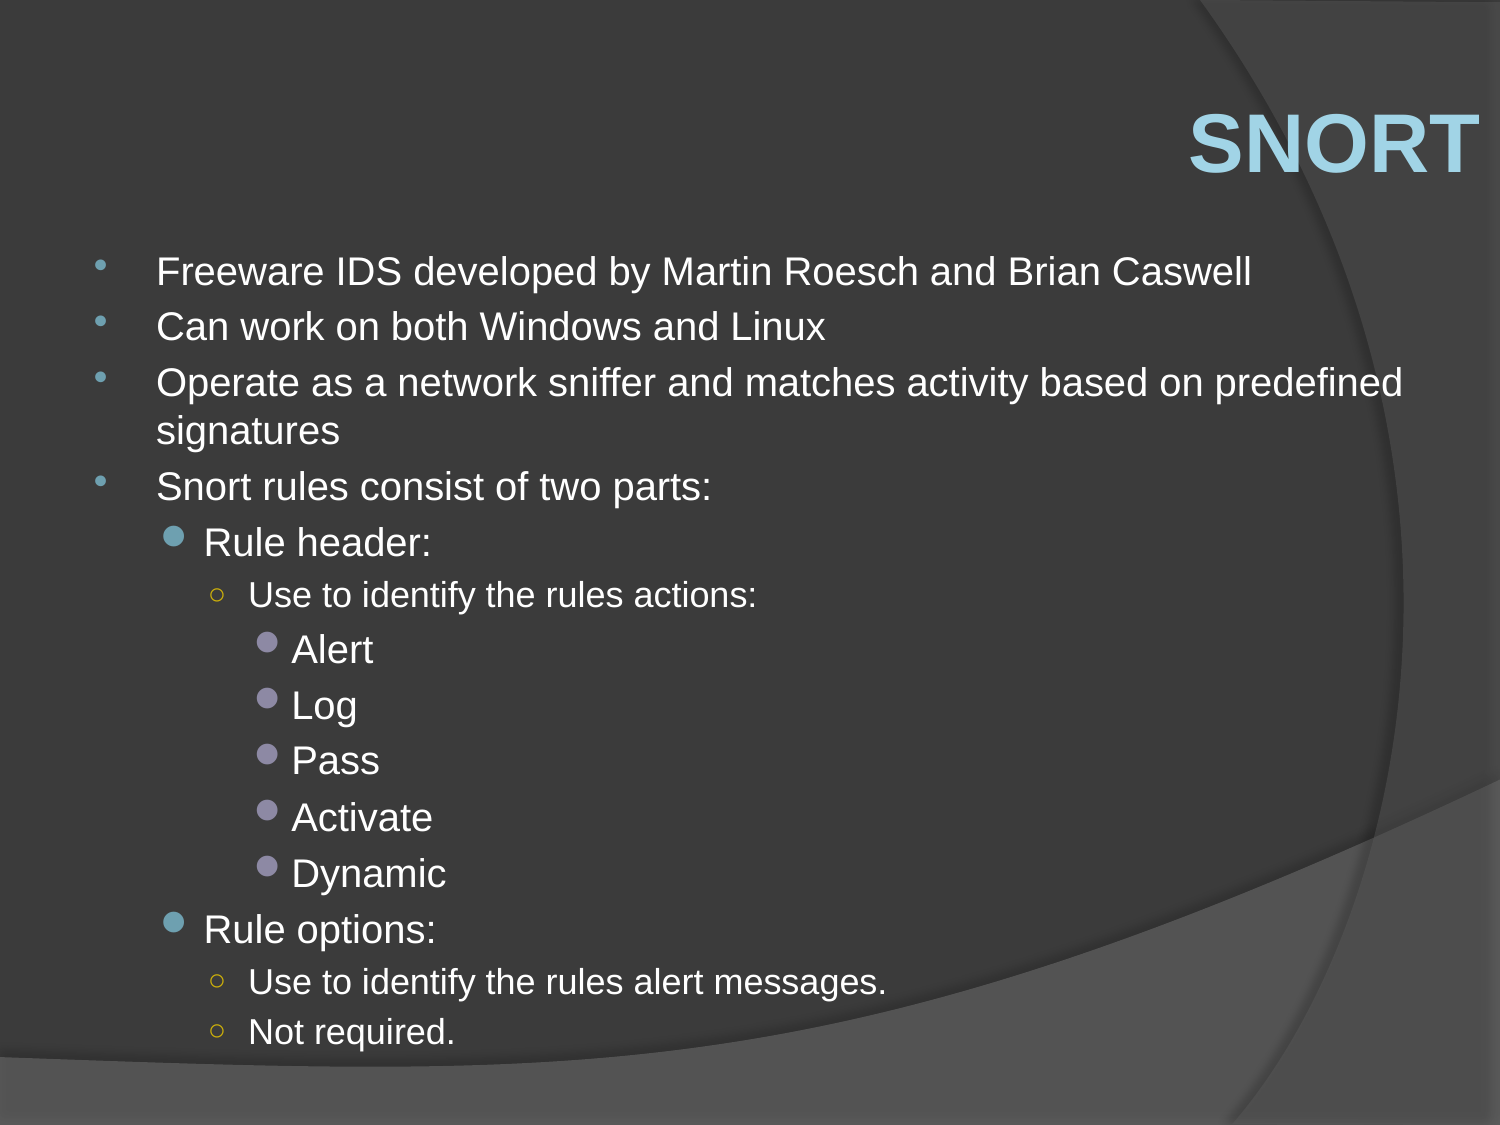

# Snort
Freeware IDS developed by Martin Roesch and Brian Caswell
Can work on both Windows and Linux
Operate as a network sniffer and matches activity based on predefined signatures
Snort rules consist of two parts:
Rule header:
Use to identify the rules actions:
Alert
Log
Pass
Activate
Dynamic
Rule options:
Use to identify the rules alert messages.
Not required.